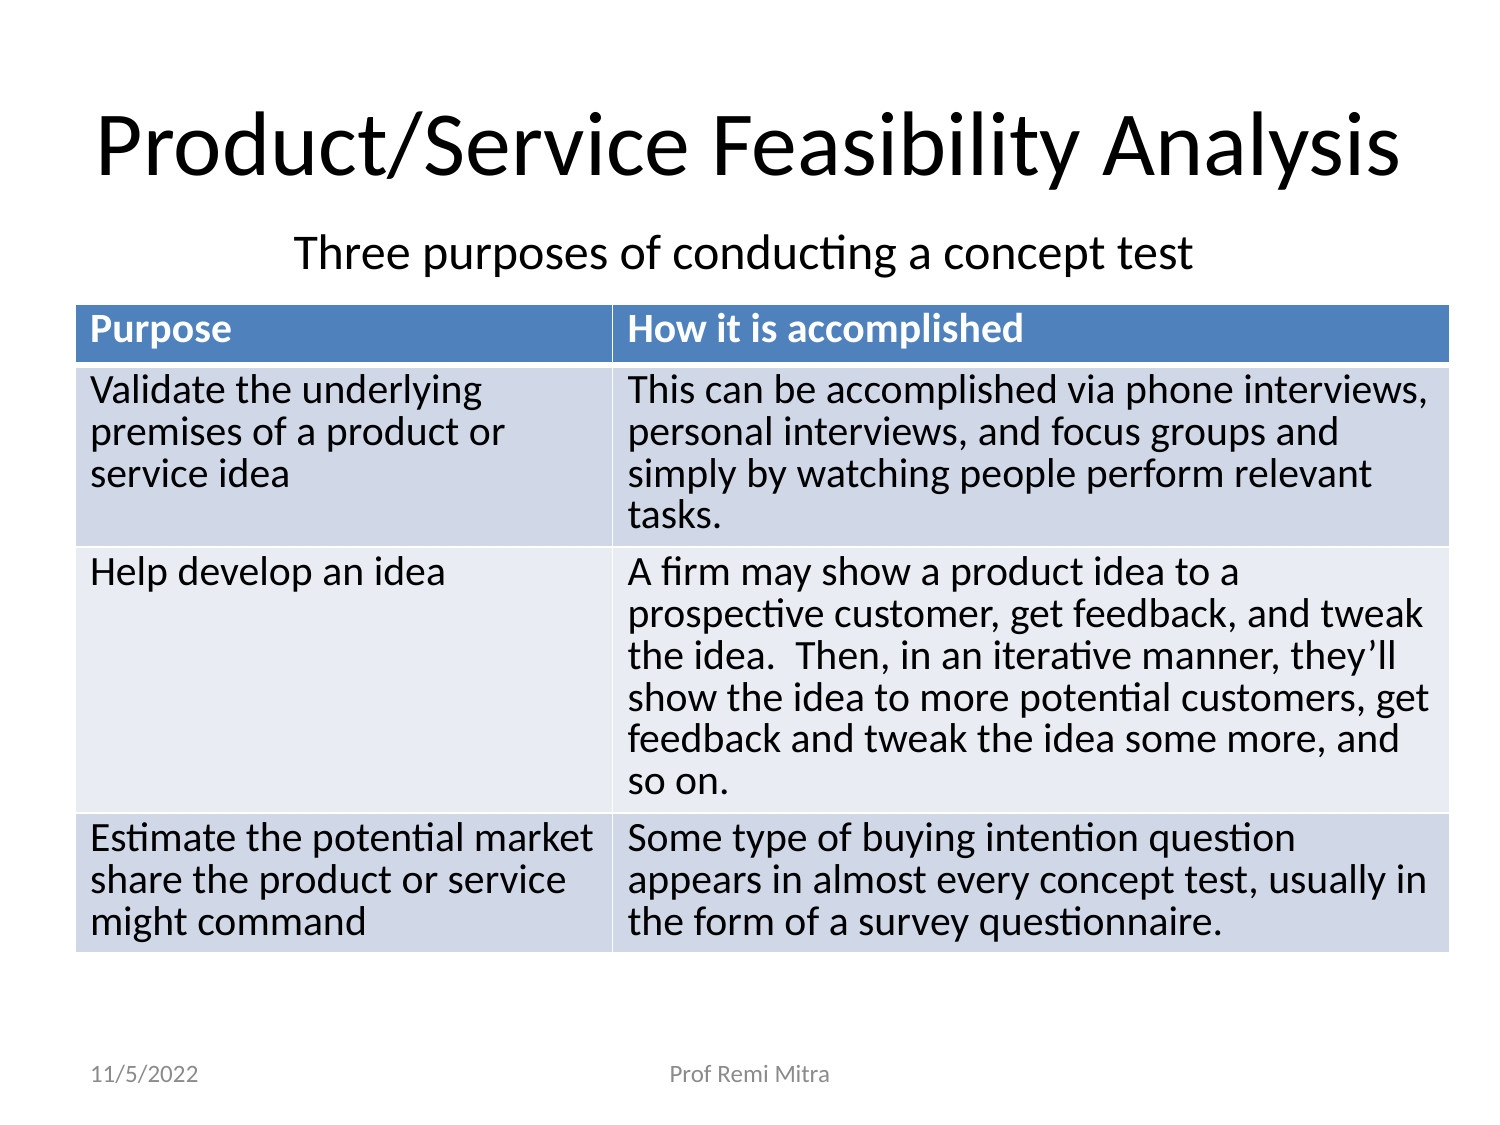

# Product/Service Feasibility Analysis
Three purposes of conducting a concept test
| Purpose | How it is accomplished |
| --- | --- |
| Validate the underlying premises of a product or service idea | This can be accomplished via phone interviews, personal interviews, and focus groups and simply by watching people perform relevant tasks. |
| Help develop an idea | A firm may show a product idea to a prospective customer, get feedback, and tweak the idea. Then, in an iterative manner, they’ll show the idea to more potential customers, get feedback and tweak the idea some more, and so on. |
| Estimate the potential market share the product or service might command | Some type of buying intention question appears in almost every concept test, usually in the form of a survey questionnaire. |
11/5/2022
Prof Remi Mitra